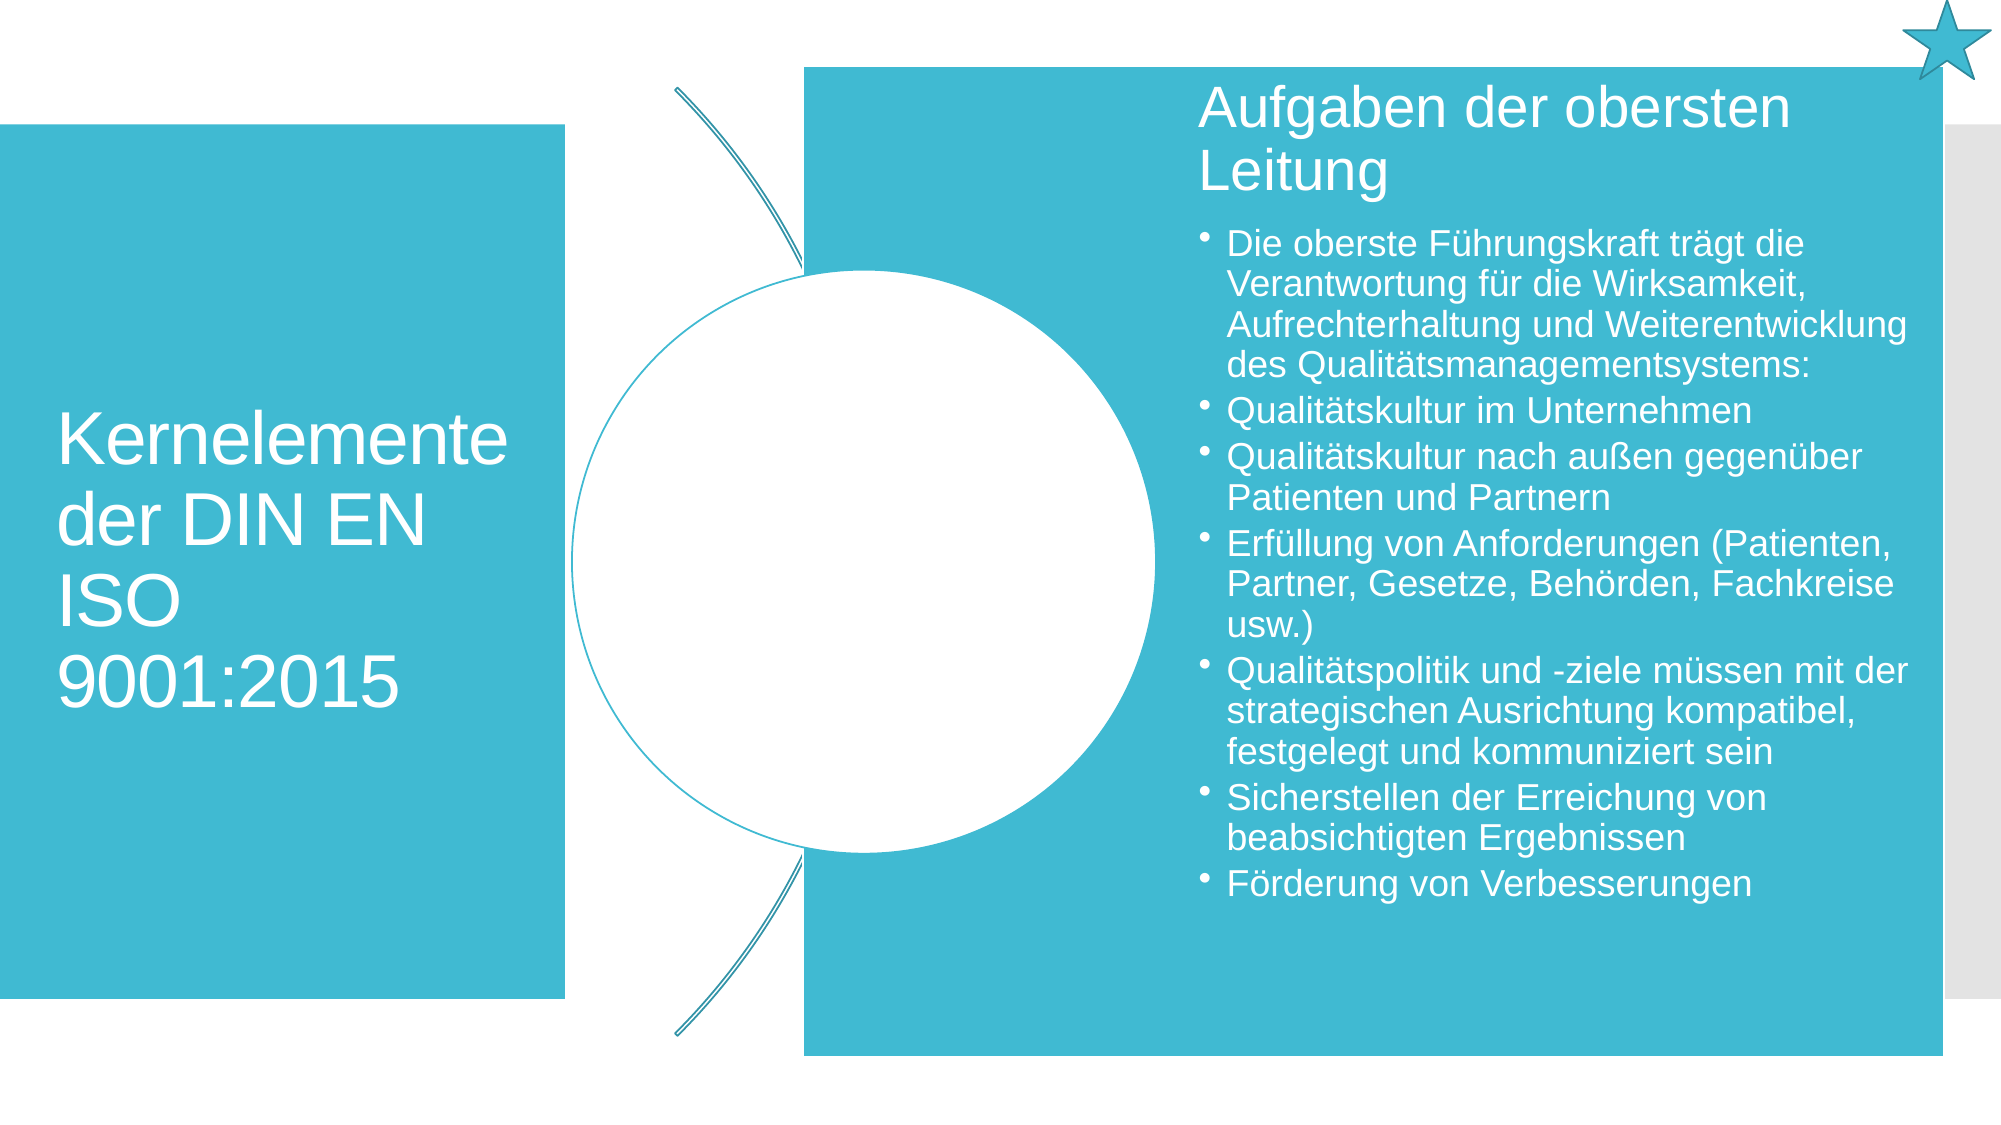

Aufgaben der obersten Leitung
Die oberste Führungskraft trägt die Verantwortung für die Wirksamkeit, Aufrechterhaltung und Weiterentwicklung des Qualitätsmanagementsystems:
Qualitätskultur im Unternehmen
Qualitätskultur nach außen gegenüber Patienten und Partnern
Erfüllung von Anforderungen (Patienten, Partner, Gesetze, Behörden, Fachkreise usw.)
Qualitätspolitik und -ziele müssen mit der strategischen Ausrichtung kompatibel, festgelegt und kommuniziert sein
Sicherstellen der Erreichung von beabsichtigten Ergebnissen
Förderung von Verbesserungen
# Kernelemente der DIN EN ISO 9001:2015